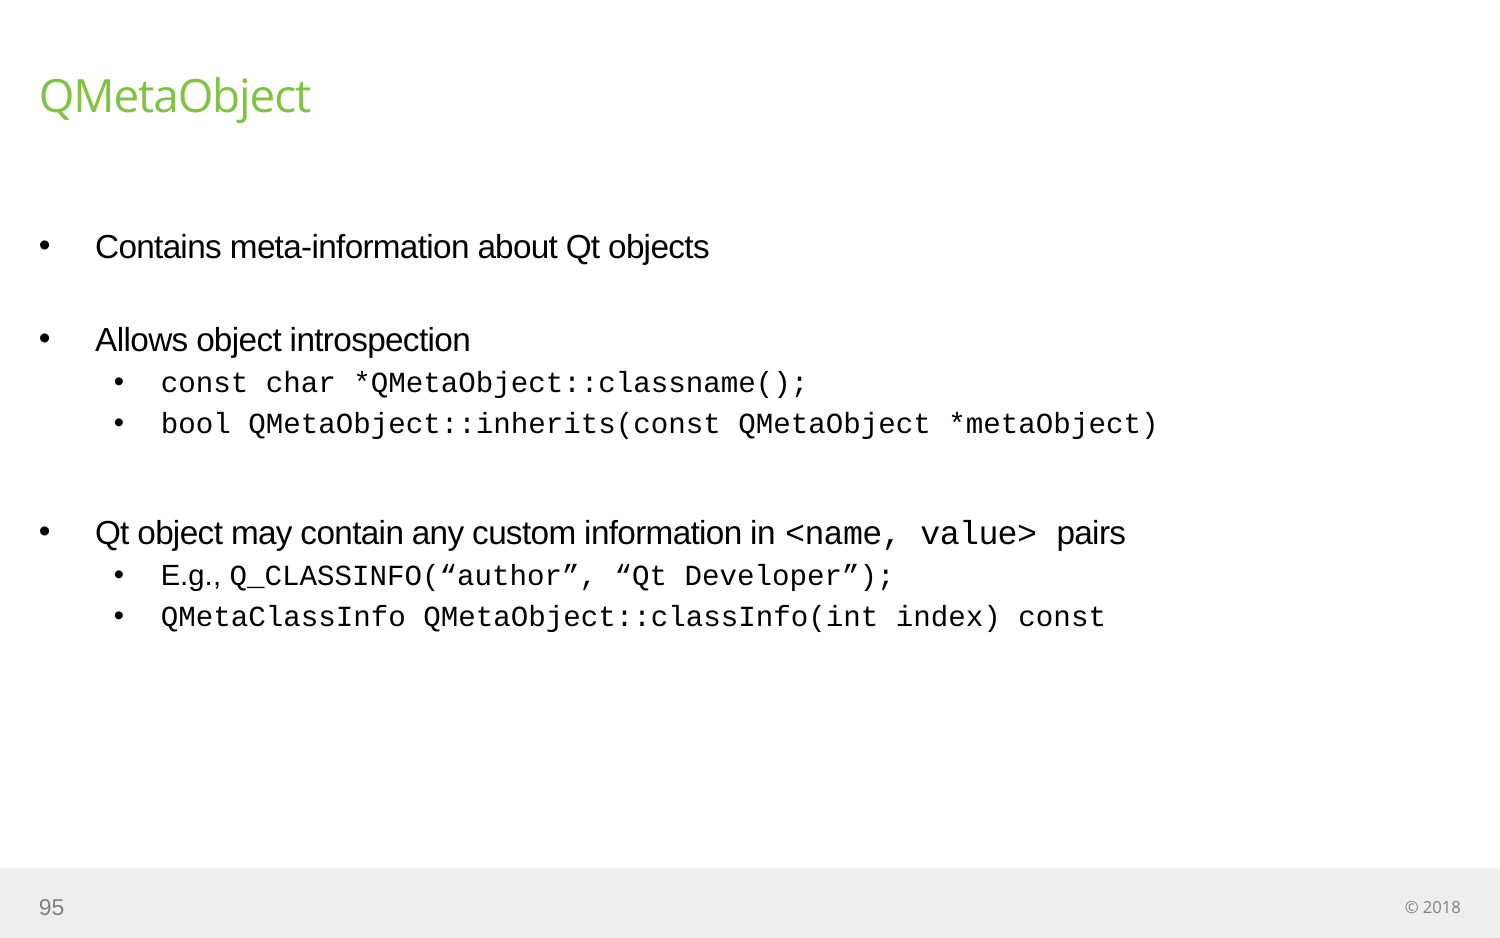

# QMetaObject
Contains meta-information about Qt objects

Allows object introspection
const char *QMetaObject::classname();
bool QMetaObject::inherits(const QMetaObject *metaObject)

Qt object may contain any custom information in <name, value> pairs
E.g., Q_CLASSINFO(“author”, “Qt Developer”);
QMetaClassInfo QMetaObject::classInfo(int index) const

95
© 2018